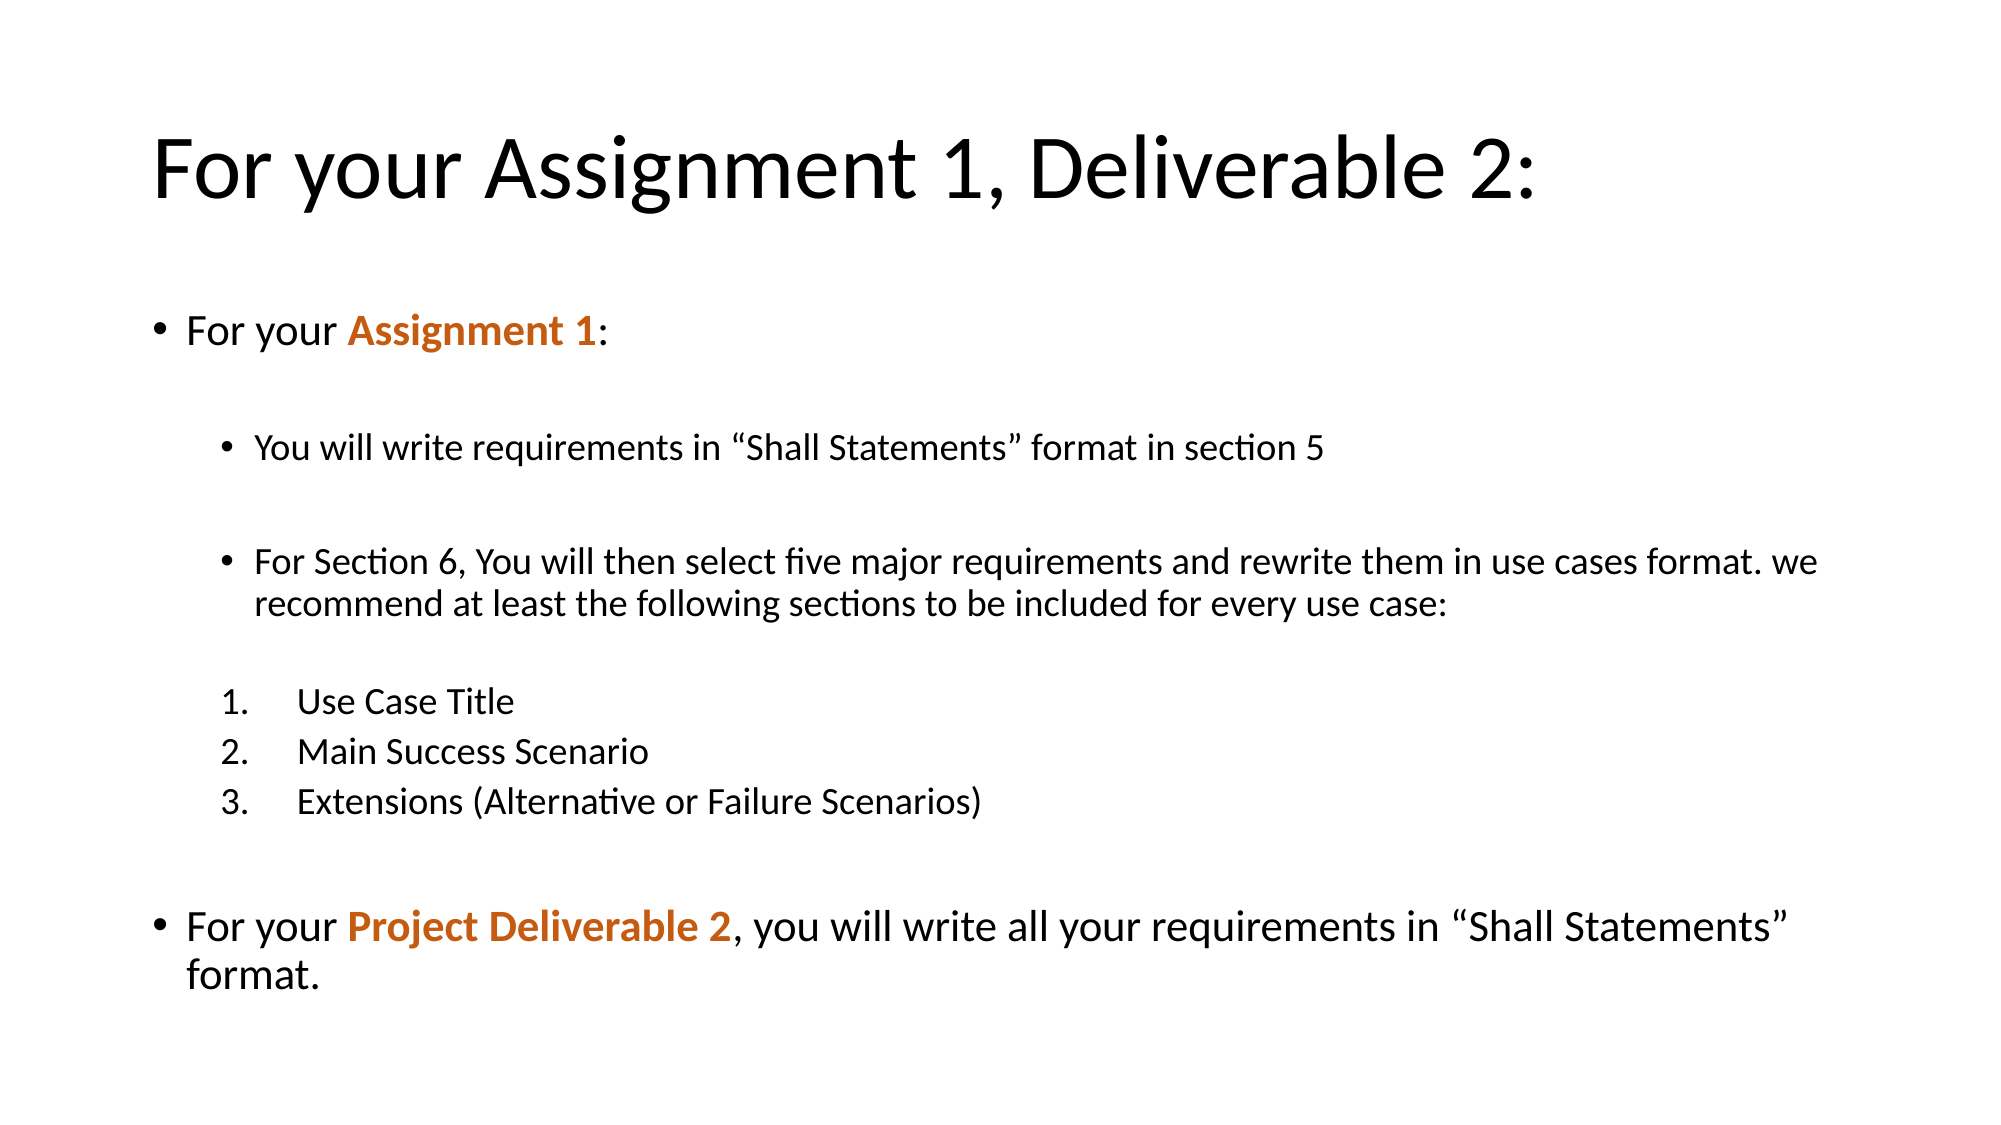

# For your Assignment 1, Deliverable 2:
For your Assignment 1:

You will write requirements in “Shall Statements” format in section 5

For Section 6, You will then select five major requirements and rewrite them in use cases format. we recommend at least the following sections to be included for every use case:

Use Case Title
Main Success Scenario
Extensions (Alternative or Failure Scenarios)

For your Project Deliverable 2, you will write all your requirements in “Shall Statements” format.